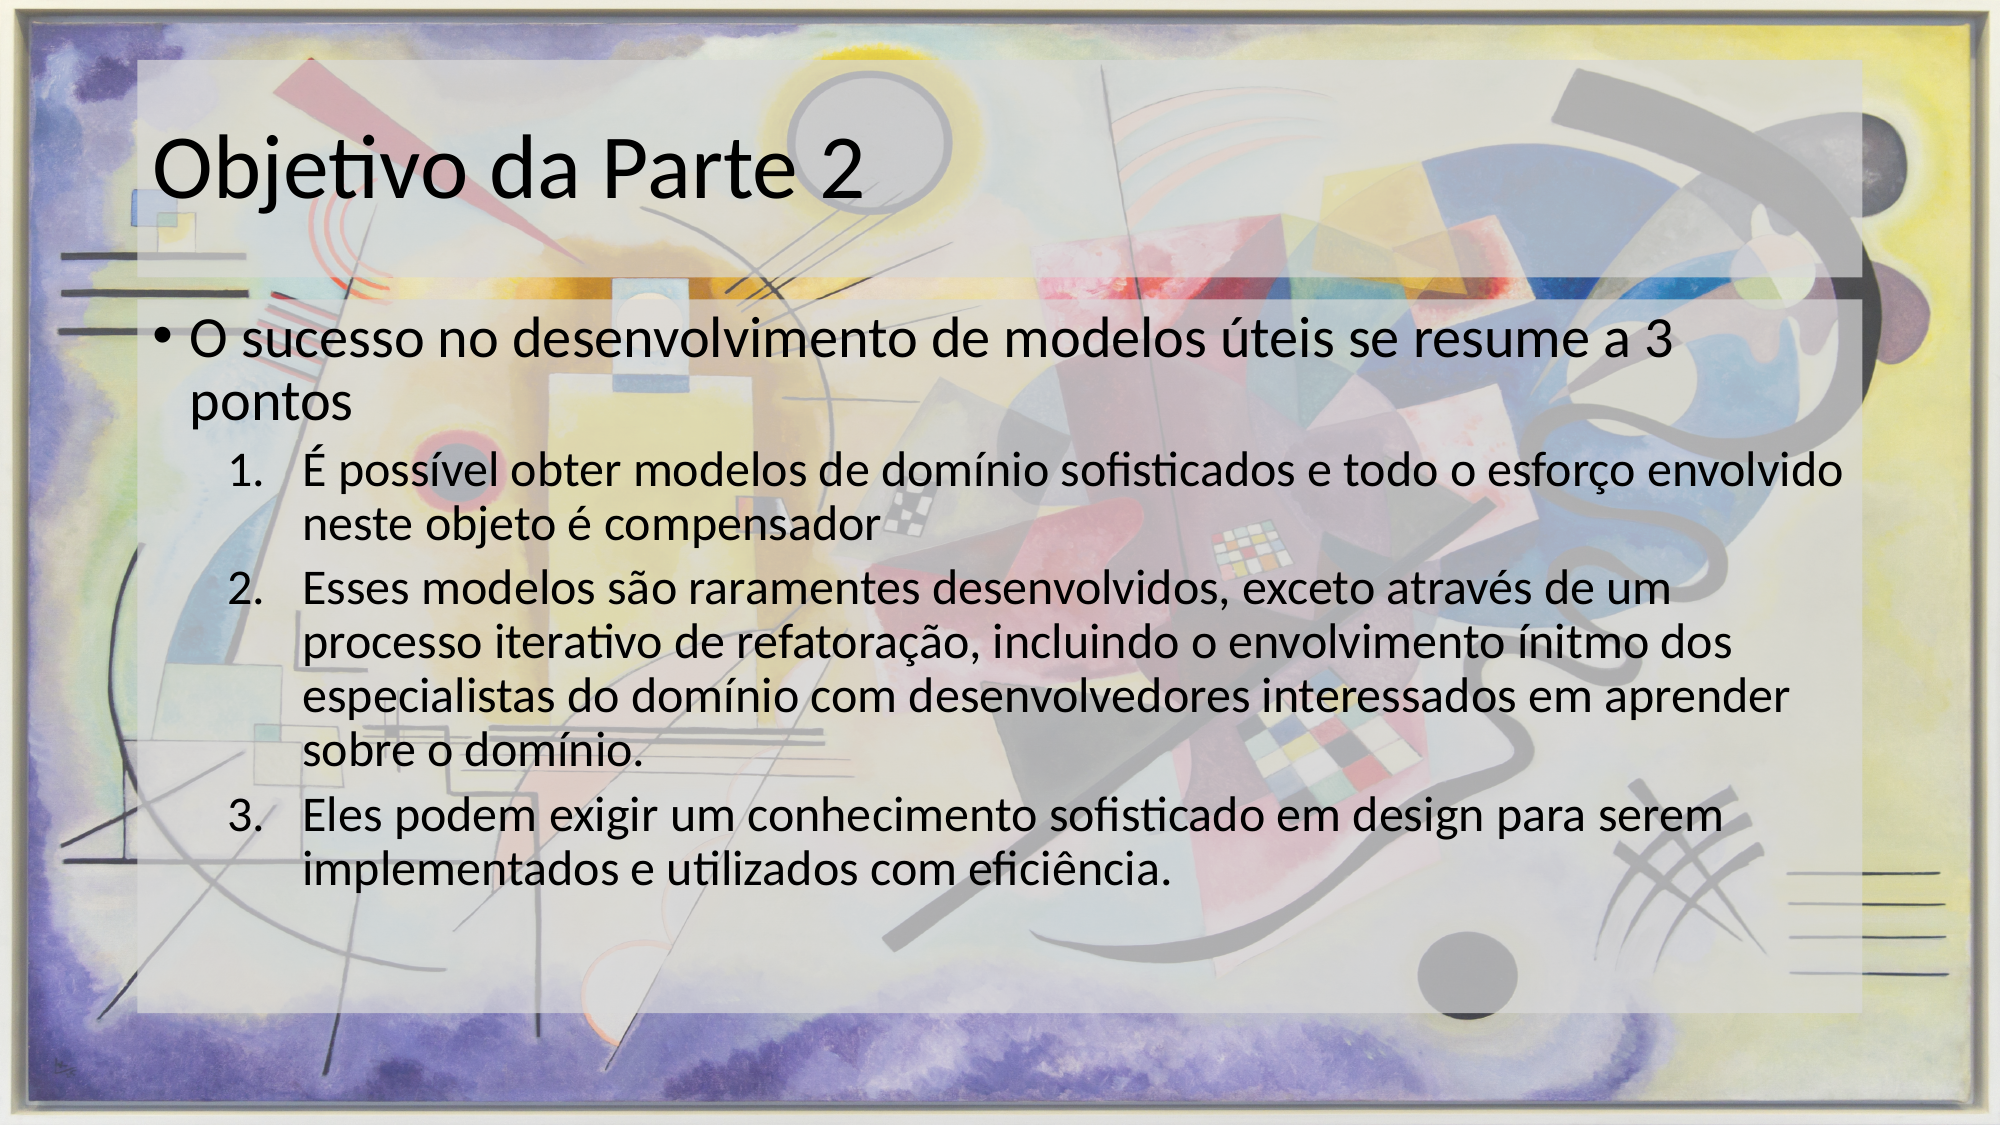

# Objetivo da Parte 2
O sucesso no desenvolvimento de modelos úteis se resume a 3 pontos
É possível obter modelos de domínio sofisticados e todo o esforço envolvido neste objeto é compensador
Esses modelos são raramentes desenvolvidos, exceto através de um processo iterativo de refatoração, incluindo o envolvimento ínitmo dos especialistas do domínio com desenvolvedores interessados em aprender sobre o domínio.
Eles podem exigir um conhecimento sofisticado em design para serem implementados e utilizados com eficiência.